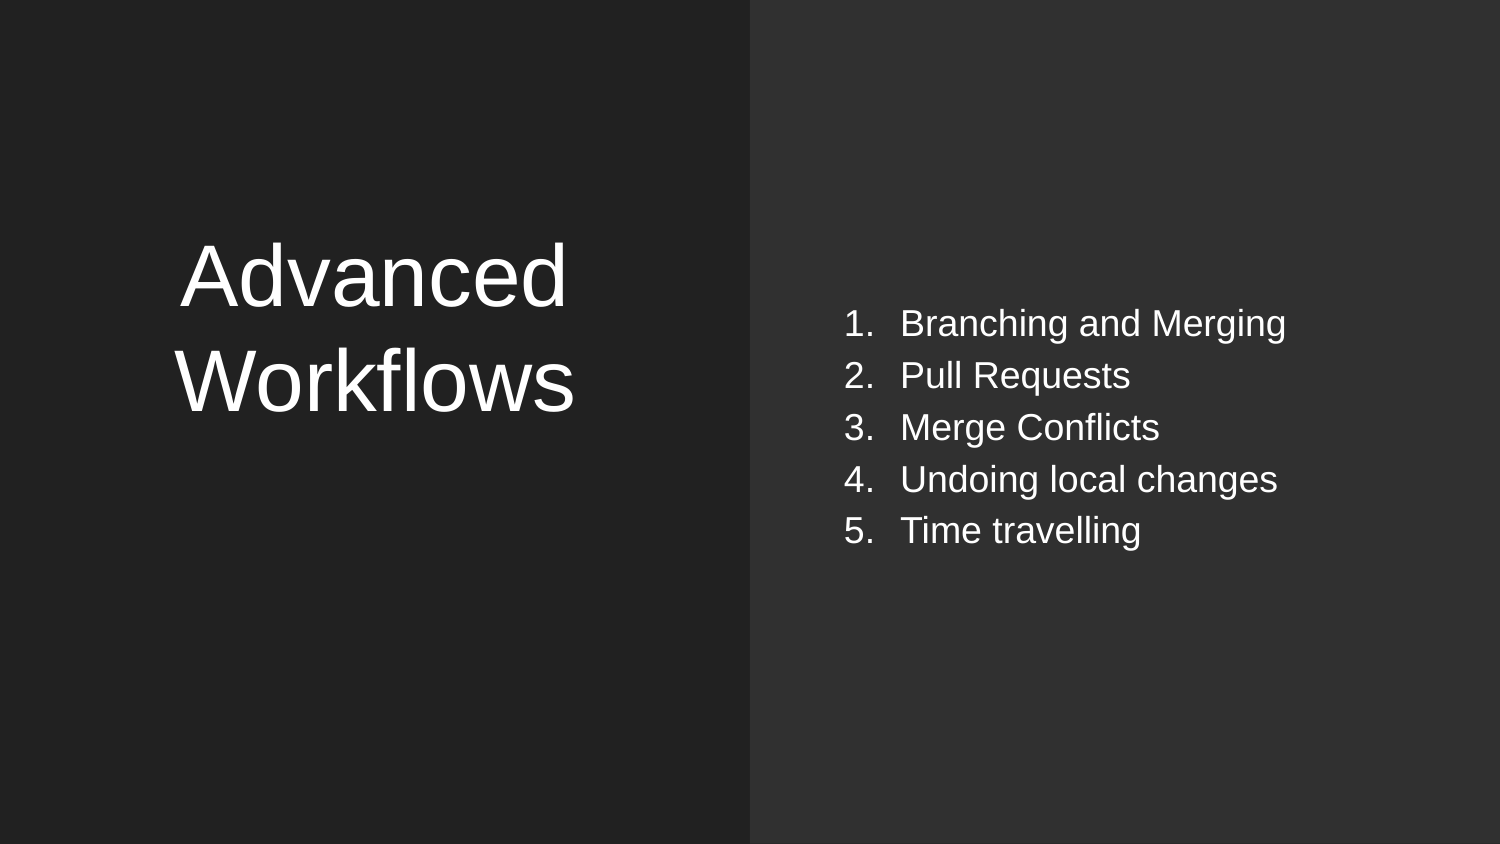

Branching and Merging
Pull Requests
Merge Conflicts
Undoing local changes
Time travelling
# Advanced Workflows